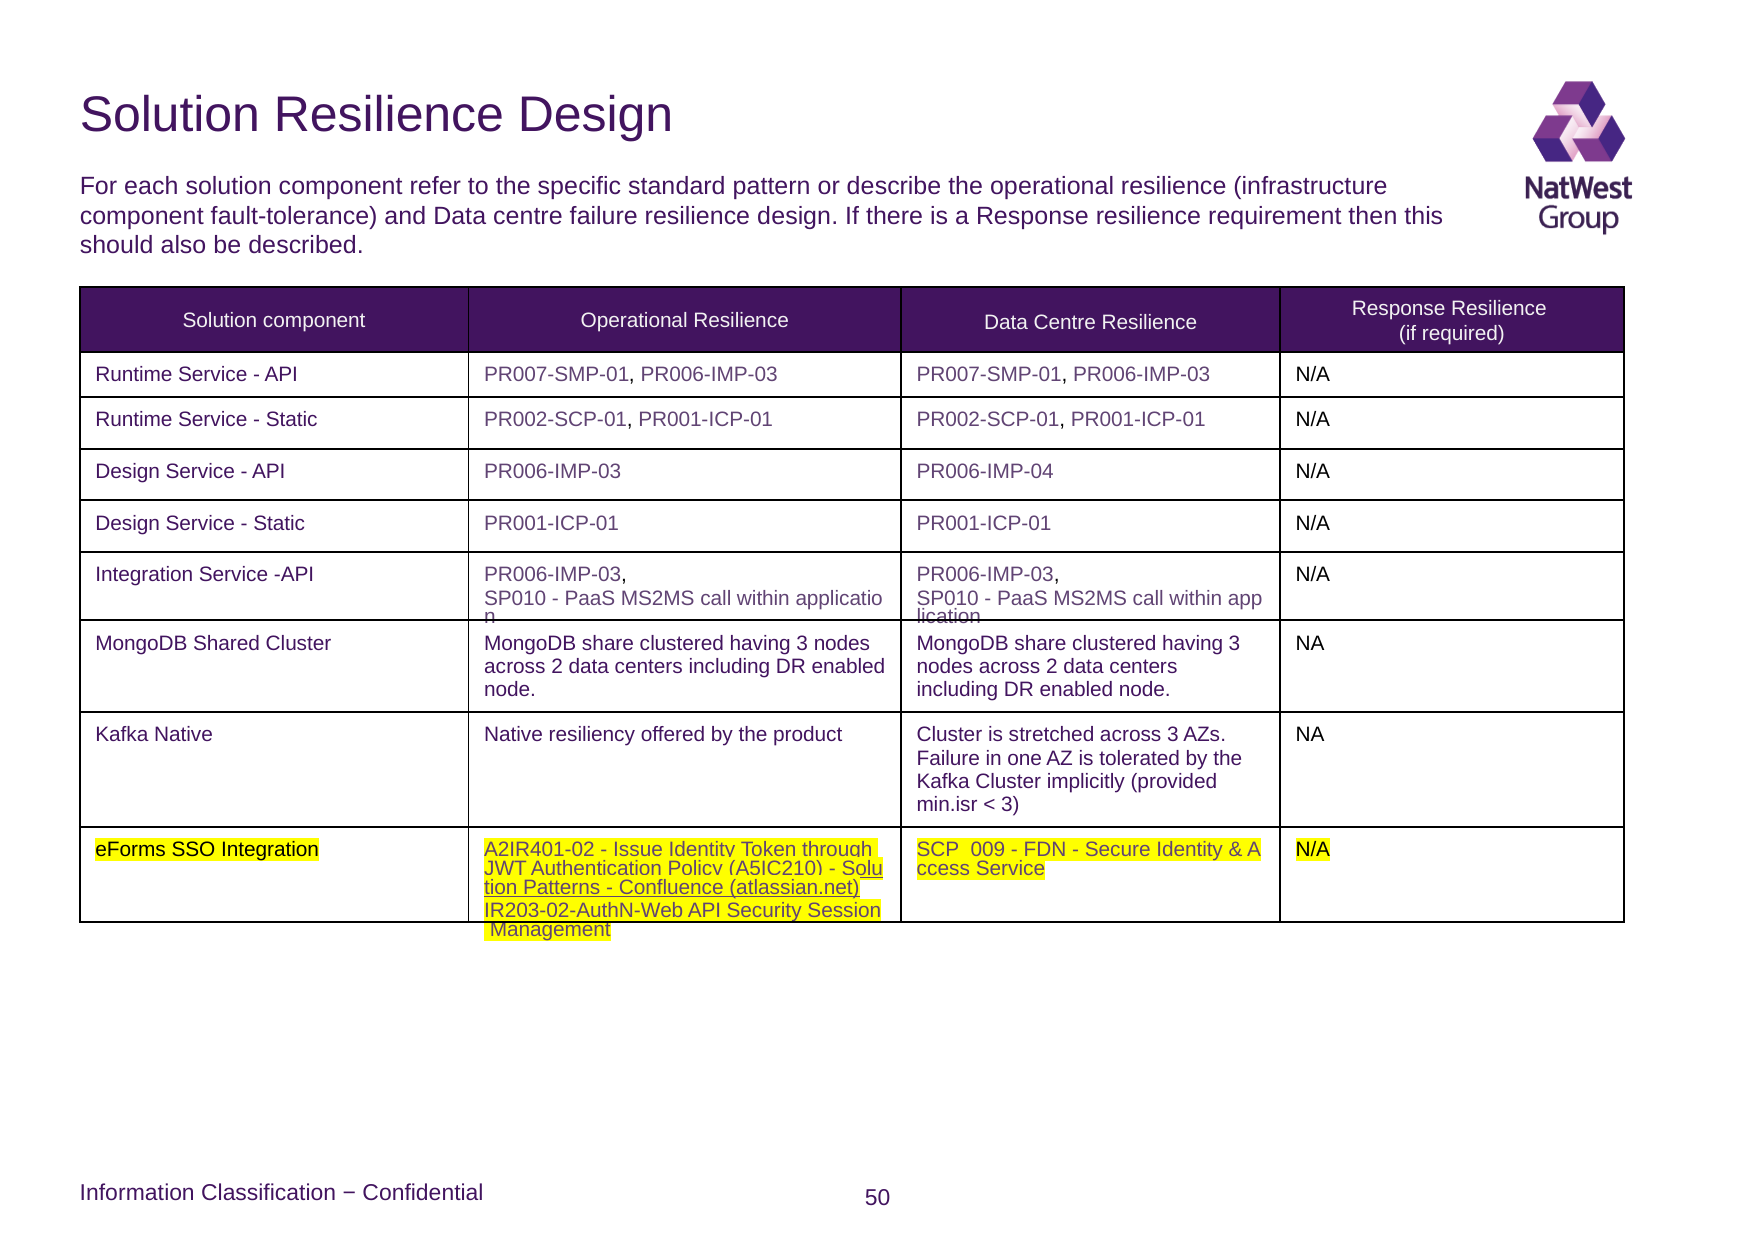

# Solution Resilience Design
For each solution component refer to the specific standard pattern or describe the operational resilience (infrastructure component fault-tolerance) and Data centre failure resilience design. If there is a Response resilience requirement then this should also be described.

| Solution component | Operational Resilience | Data Centre Resilience | Response Resilience (if required) |
| --- | --- | --- | --- |
| Runtime Service - API | PR007-SMP-01, PR006-IMP-03 | PR007-SMP-01, PR006-IMP-03 | N/A |
| Runtime Service - Static | PR002-SCP-01, PR001-ICP-01 | PR002-SCP-01, PR001-ICP-01 | N/A |
| Design Service - API | PR006-IMP-03 | PR006-IMP-04 | N/A |
| Design Service - Static | PR001-ICP-01 | PR001-ICP-01 | N/A |
| Integration Service -API | PR006-IMP-03, SP010 - PaaS MS2MS call within application | PR006-IMP-03, SP010 - PaaS MS2MS call within application | N/A |
| MongoDB Shared Cluster | MongoDB share clustered having 3 nodes across 2 data centers including DR enabled node. | MongoDB share clustered having 3 nodes across 2 data centers including DR enabled node. | NA |
| Kafka Native | Native resiliency offered by the product | Cluster is stretched across 3 AZs. Failure in one AZ is tolerated by the Kafka Cluster implicitly (provided min.isr < 3) | NA |
| eForms SSO Integration | A2IR401-02 - Issue Identity Token through JWT Authentication Policy (A5IC210) - Solution Patterns - Confluence (atlassian.net) IR203-02-AuthN-Web API Security Session Management | SCP\_009 - FDN - Secure Identity & Access Service | N/A |

50